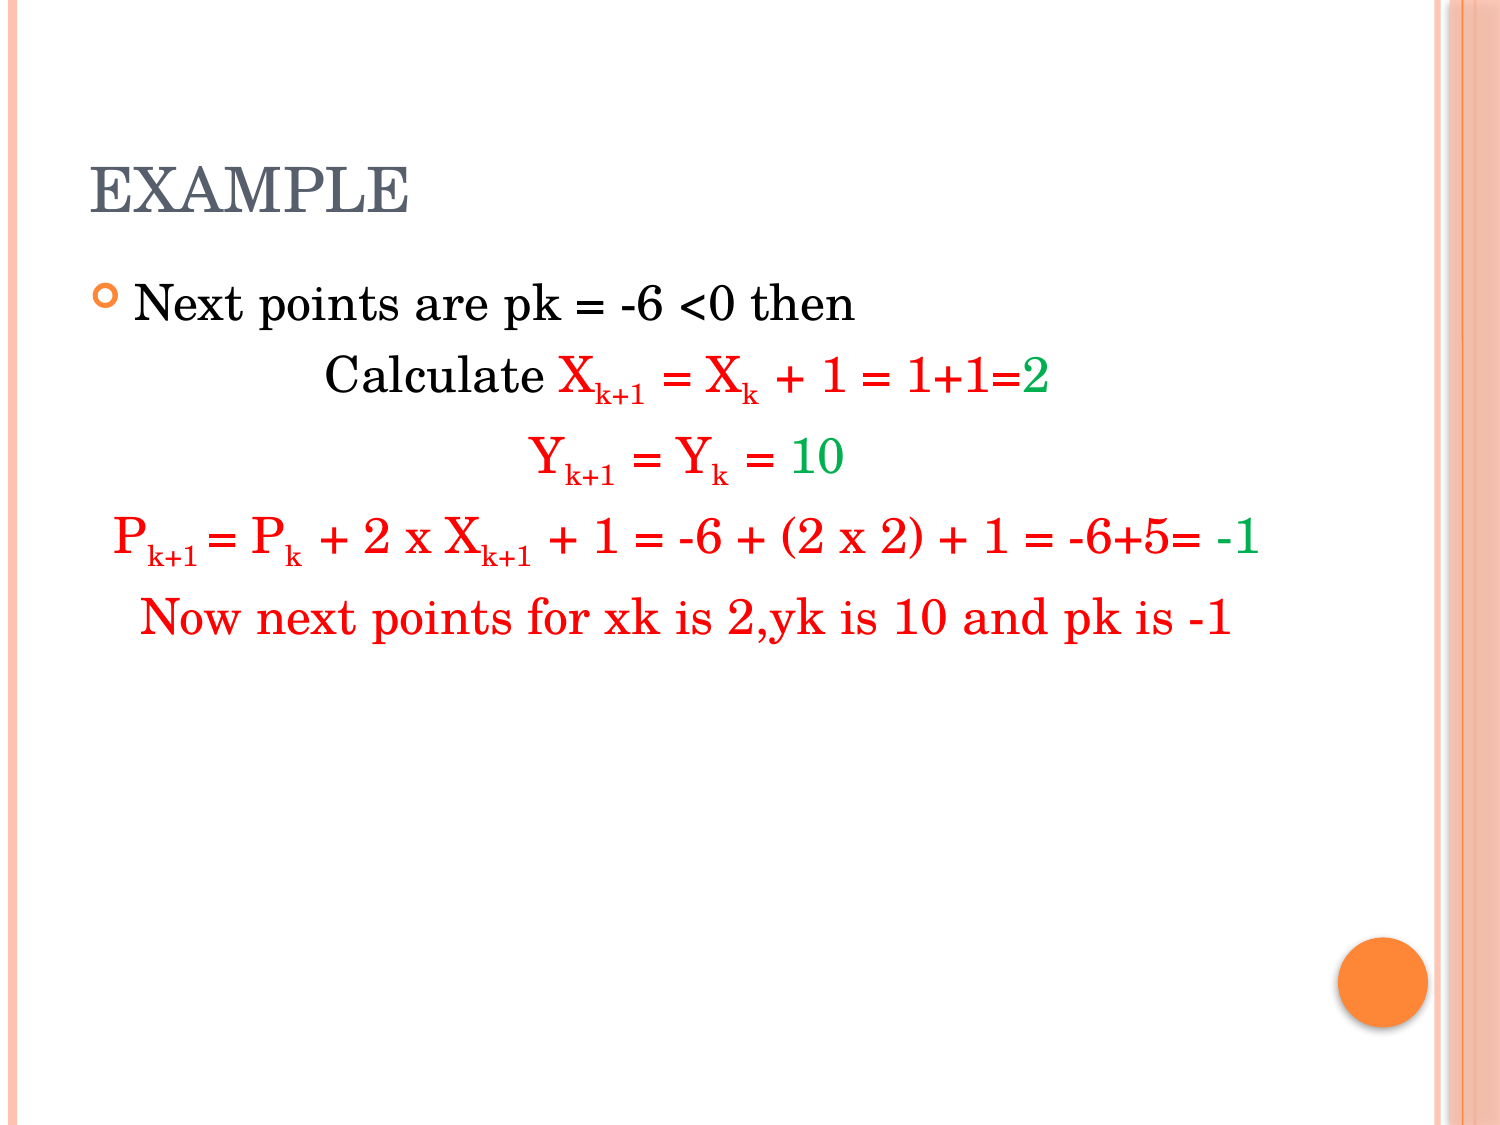

# example
Next points are pk = -6 <0 then
Calculate Xk+1 = Xk + 1 = 1+1=2
Yk+1 = Yk = 10
Pk+1 = Pk + 2 x Xk+1 + 1 = -6 + (2 x 2) + 1 = -6+5= -1
Now next points for xk is 2,yk is 10 and pk is -1